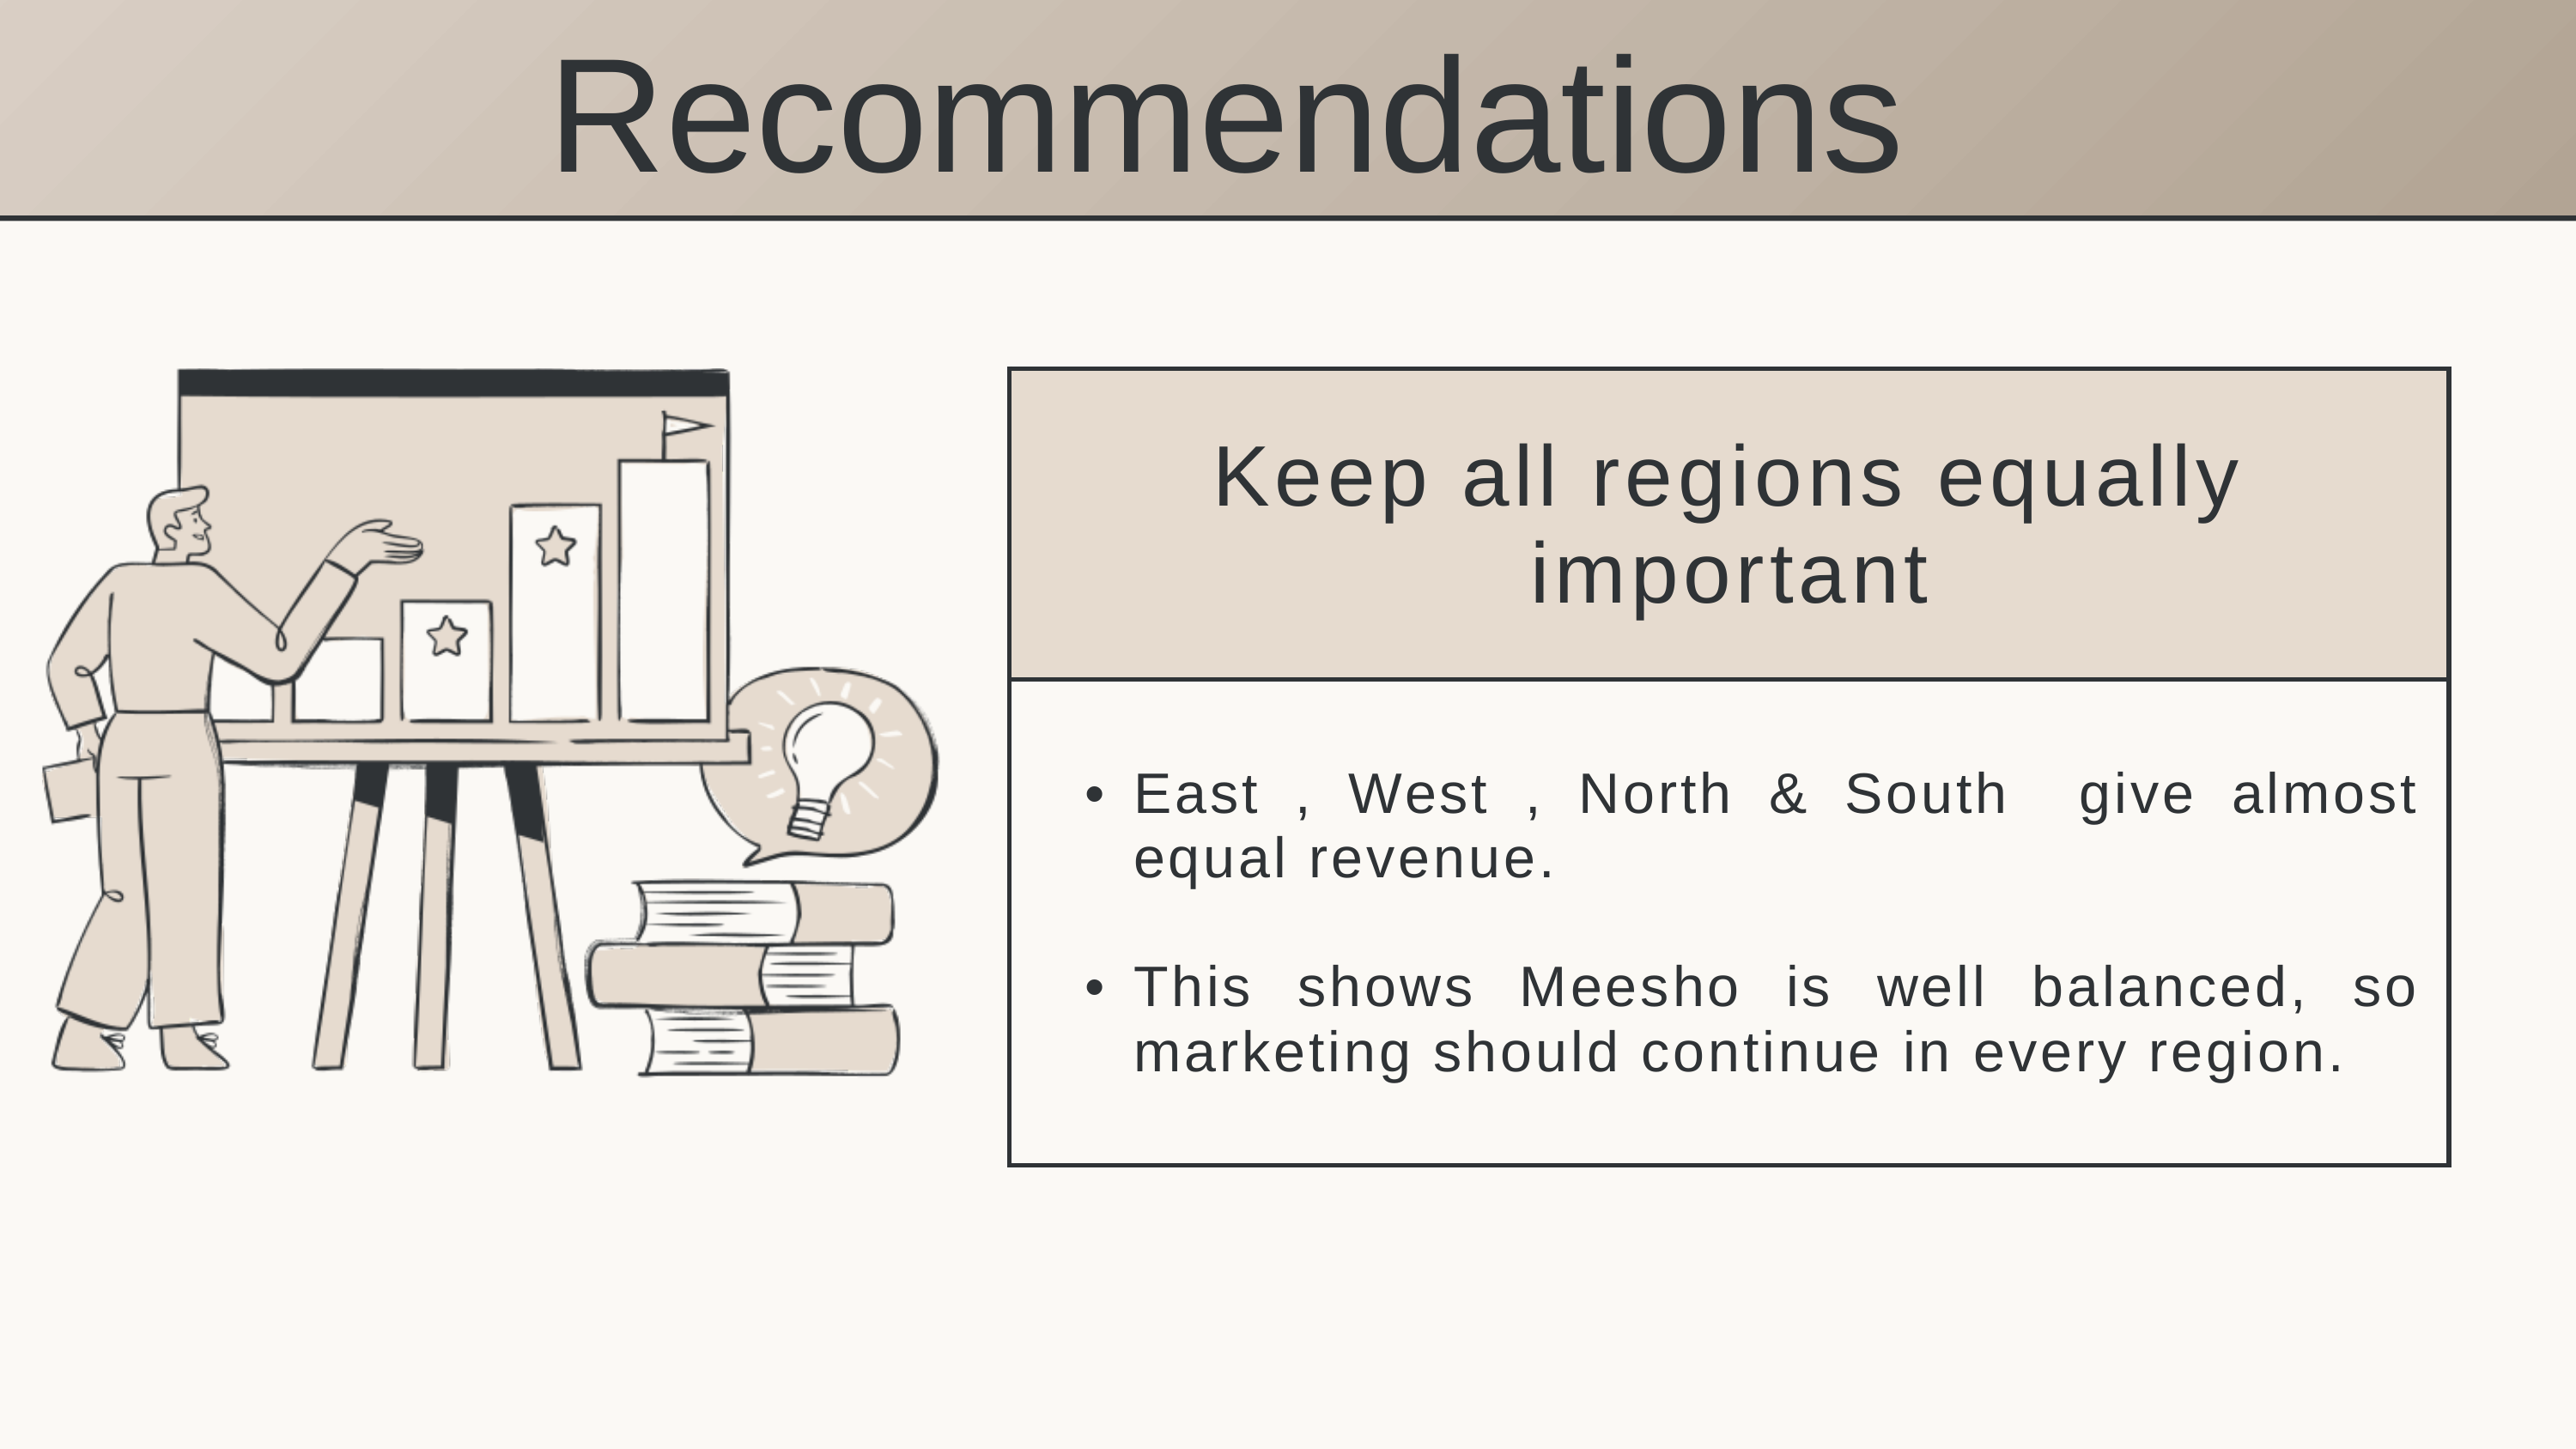

Recommendations

| Keep all regions equally important |
| --- |
| East , West , North & South give almost equal revenue. This shows Meesho is well balanced, so marketing should continue in every region. |